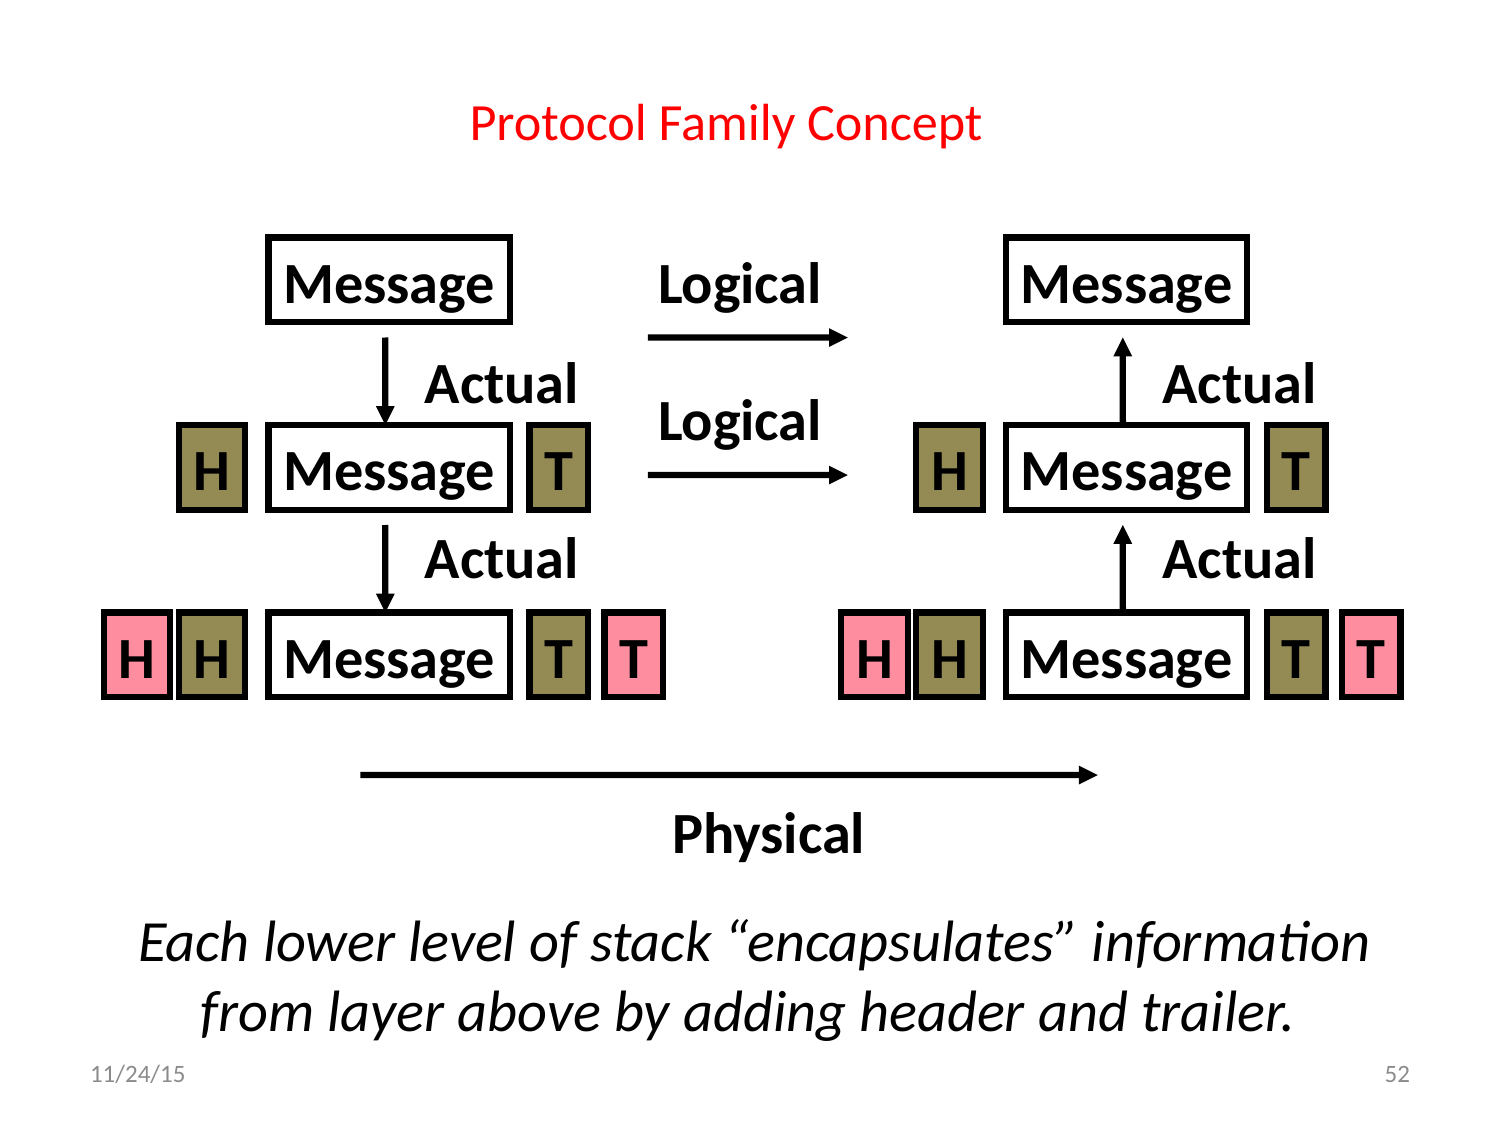

# Protocol Family Concept
Message
Logical

Message

Actual

Actual
Logical

H
T
Message
H
Message
T
Actual

Actual

H
T
H
Message
T
H
H
Message
T
T

Physical
Each lower level of stack “encapsulates” information from layer above by adding header and trailer.
11/24/15
52